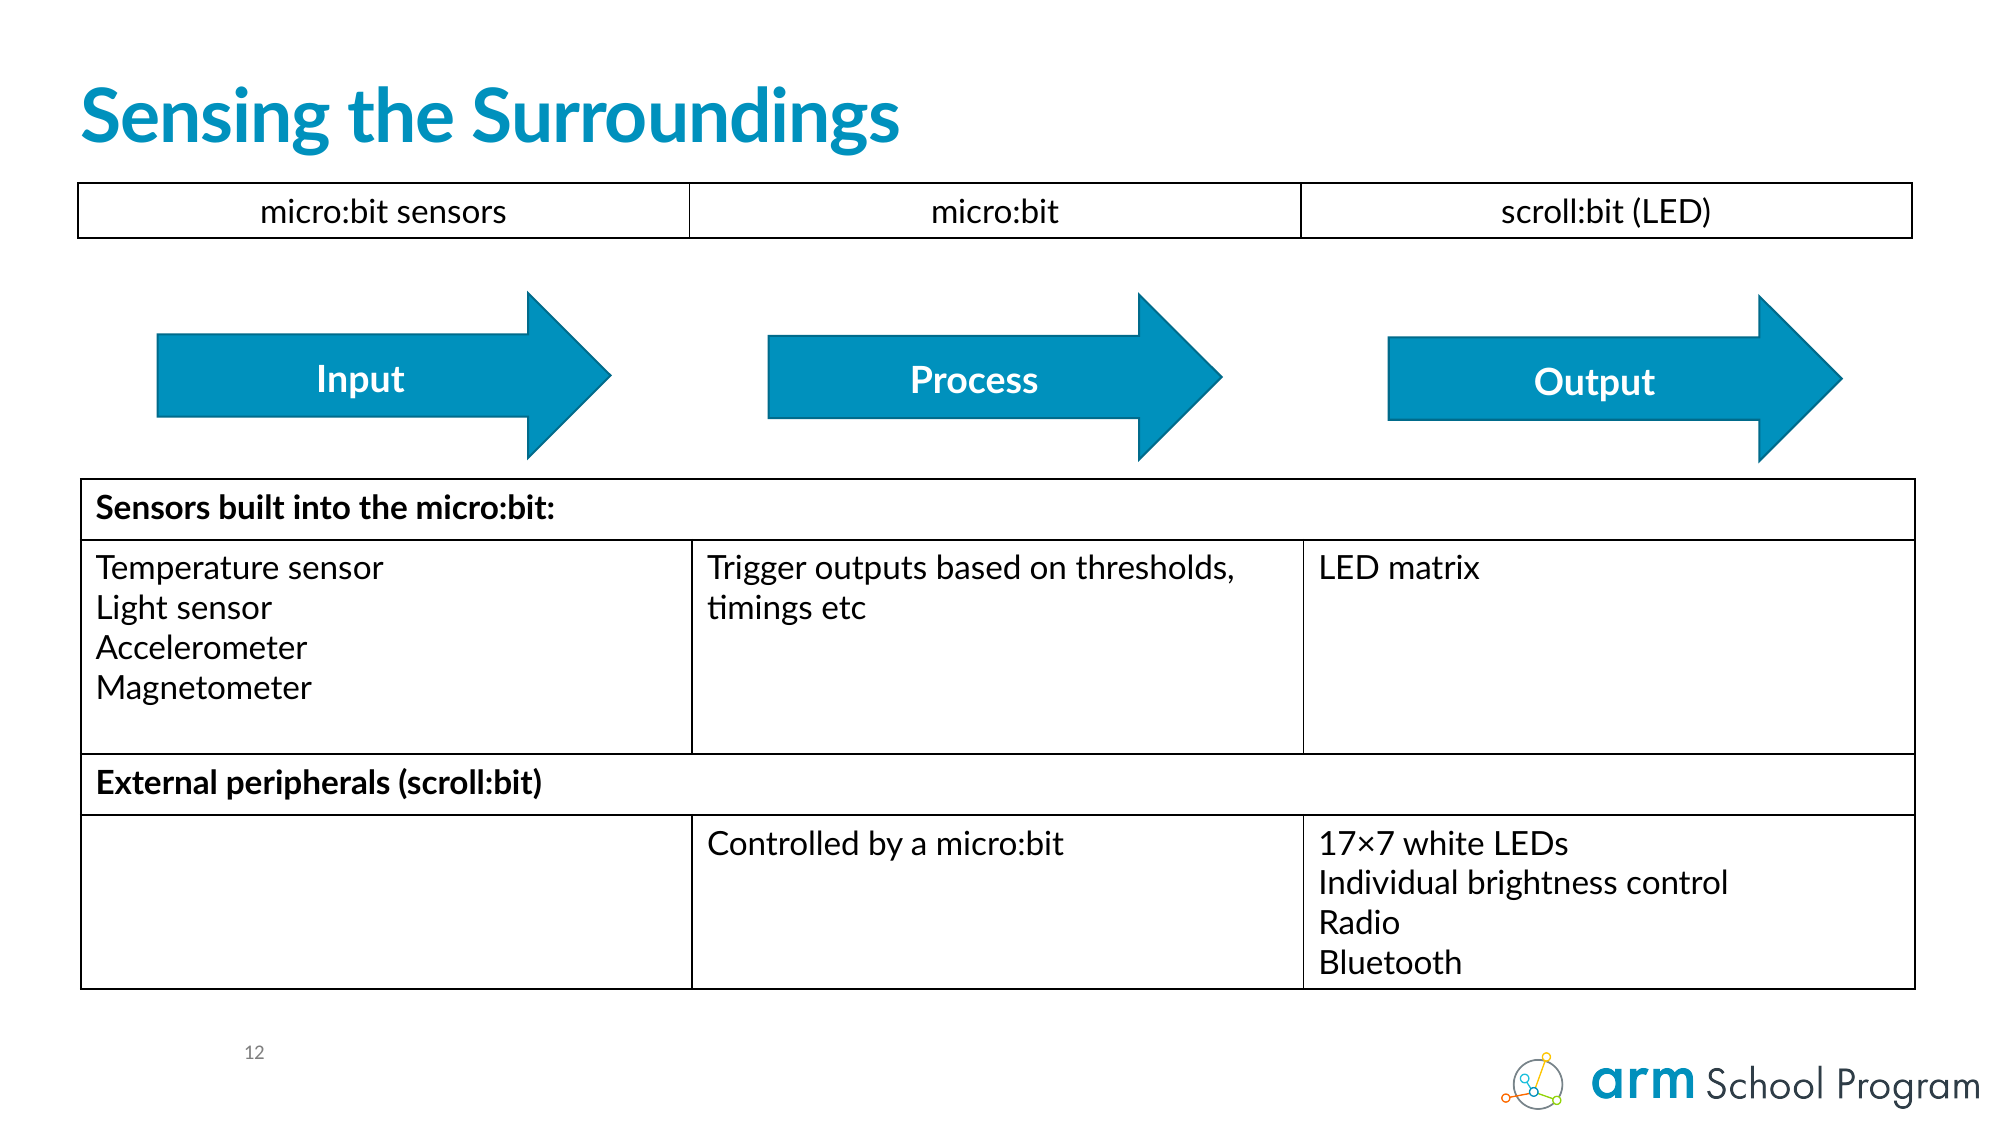

# Sensing the Surroundings
| micro:bit sensors | micro:bit | scroll:bit (LED) |
| --- | --- | --- |
Input
Process
Output
| Sensors built into the micro:bit: |  |  |
| --- | --- | --- |
| Temperature sensor Light sensor Accelerometer Magnetometer | Trigger outputs based on thresholds, timings etc | LED matrix |
| External peripherals (scroll:bit) |  |  |
|  | Controlled by a micro:bit | 17×7 white LEDs Individual brightness control Radio Bluetooth |